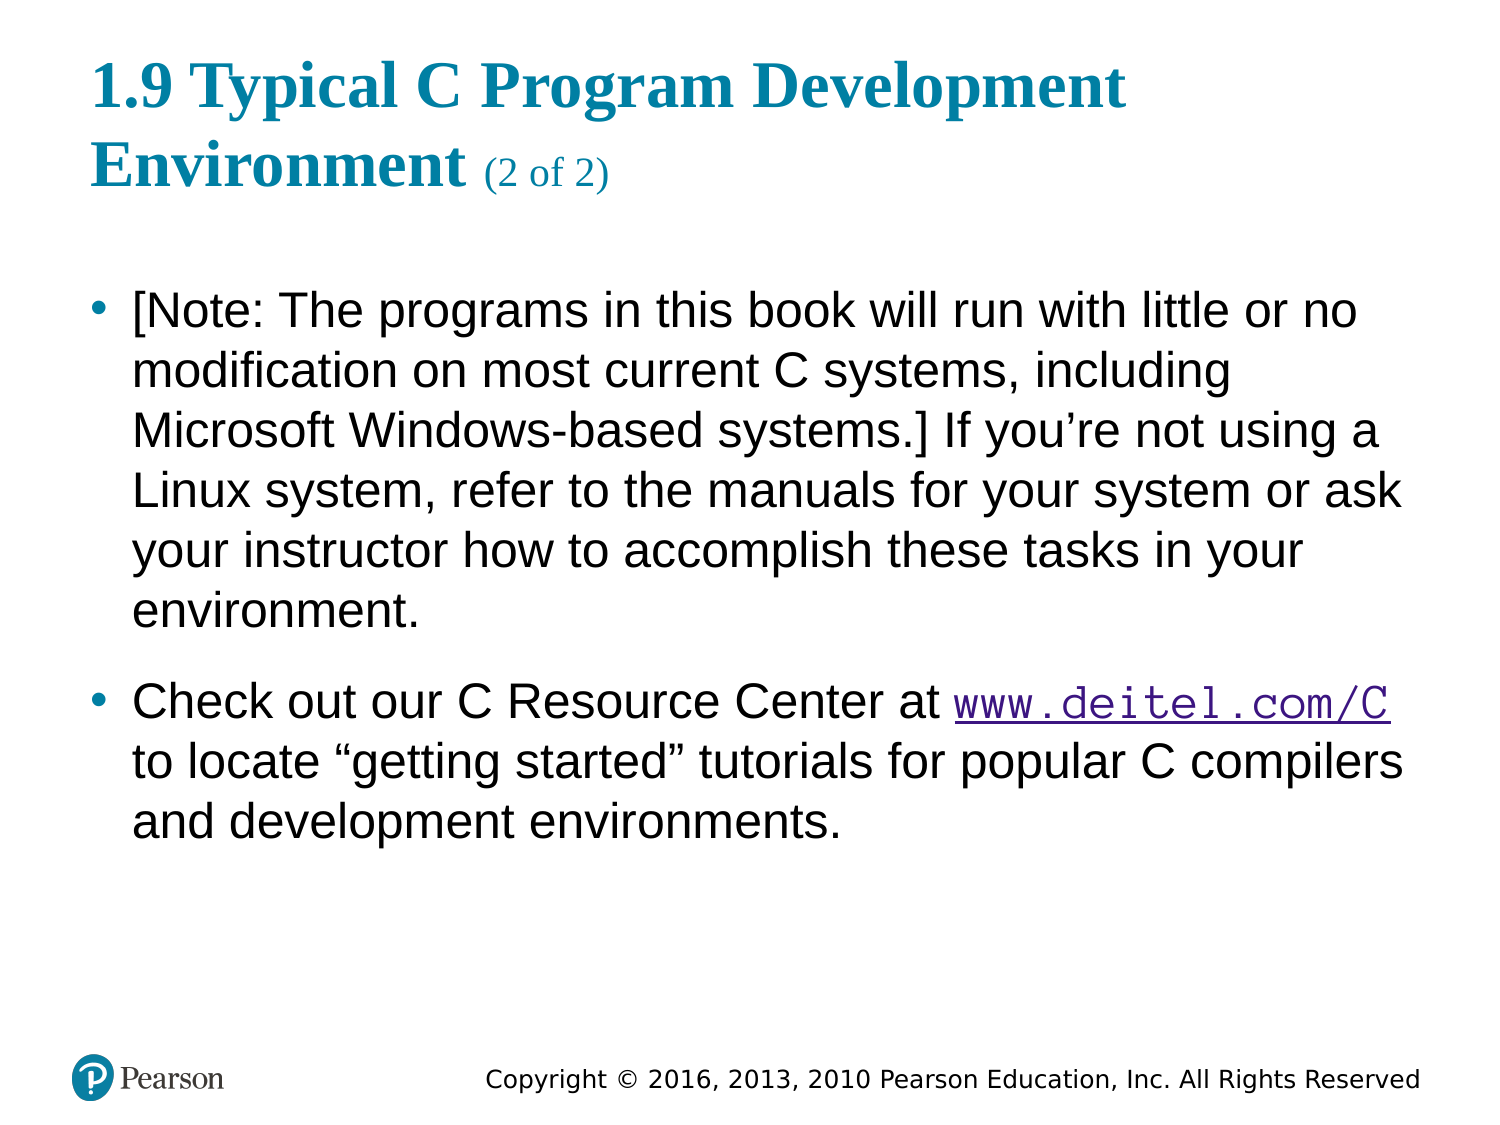

# 1.9 Typical C Program Development Environment (2 of 2)
[Note: The programs in this book will run with little or no modification on most current C systems, including Microsoft Windows-based systems.] If you’re not using a Linux system, refer to the manuals for your system or ask your instructor how to accomplish these tasks in your environment.
Check out our C Resource Center at www.deitel.com/C to locate “getting started” tutorials for popular C compilers and development environments.